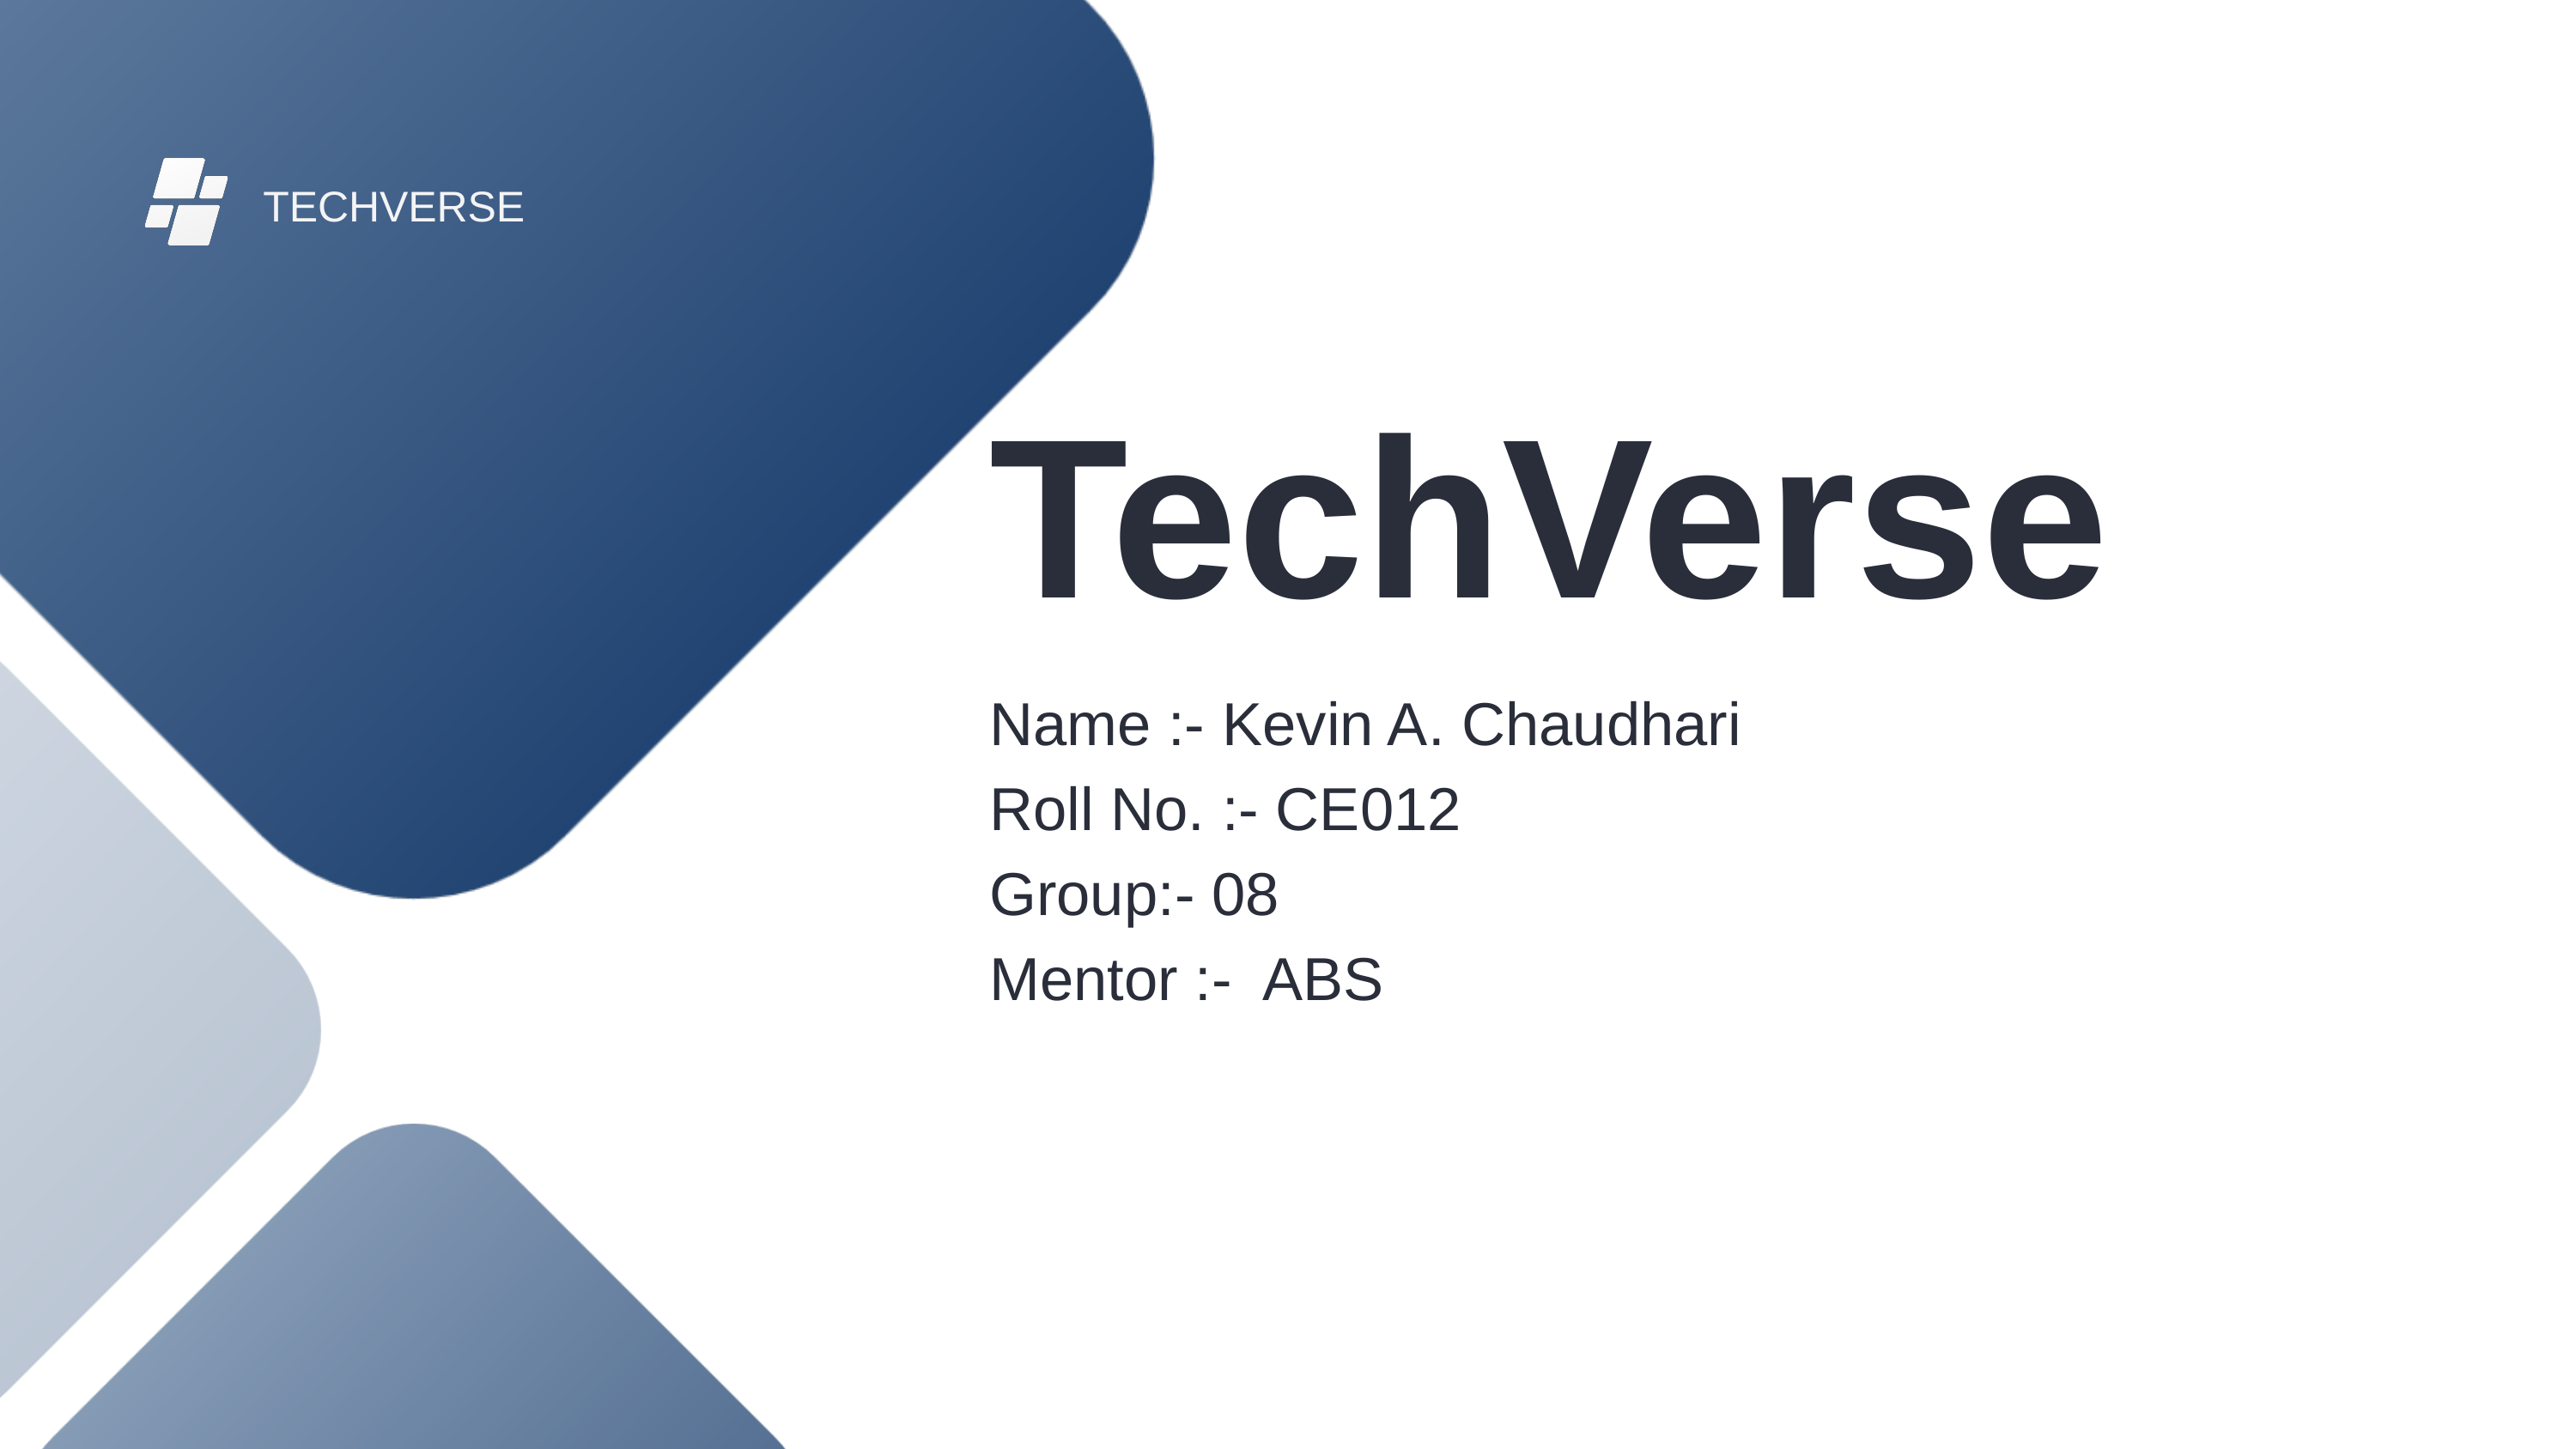

TECHVERSE
TechVerse
Name :- Kevin A. Chaudhari
Roll No. :- CE012
Group:- 08
Mentor :-  ABS